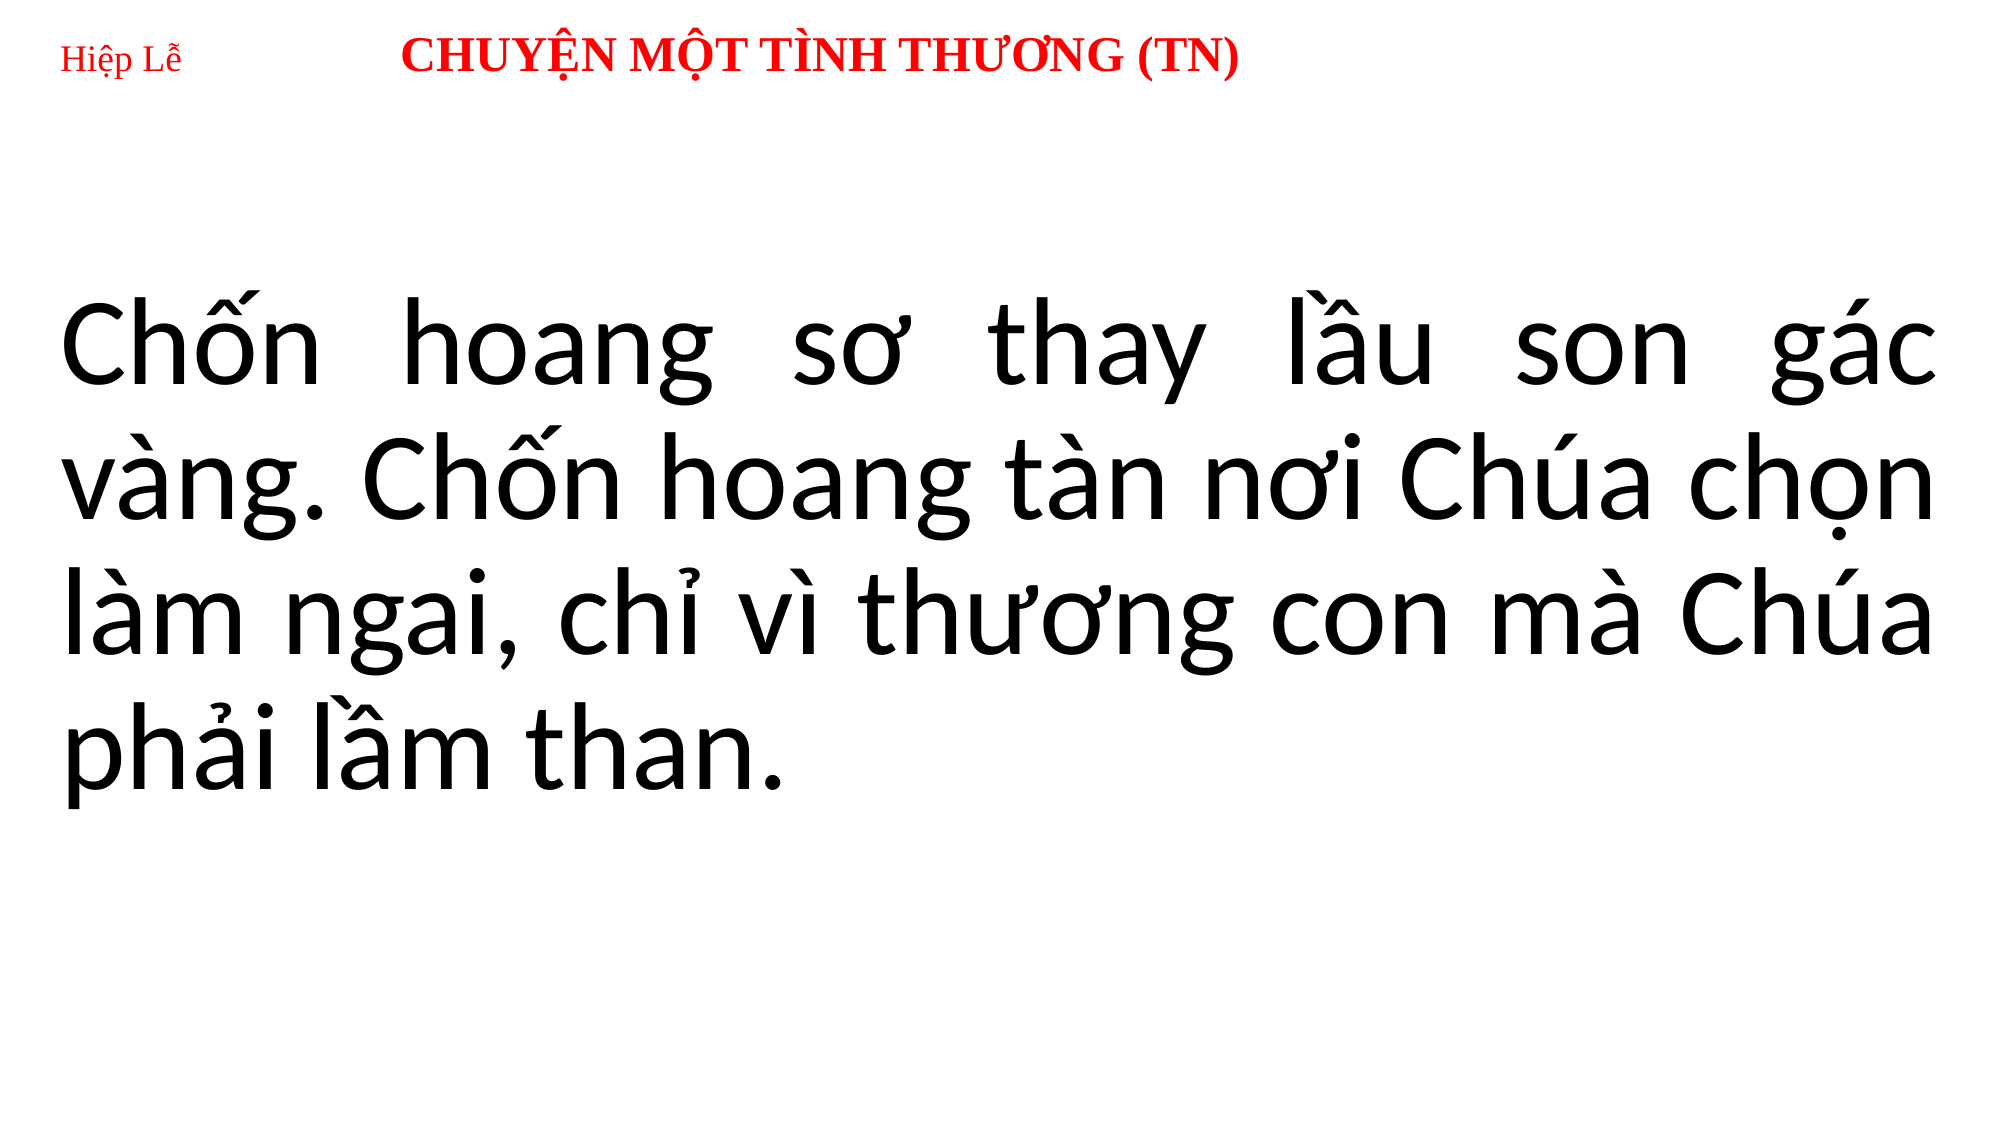

# Hiệp Lễ                       CHUYỆN MỘT TÌNH THƯƠNG (TN)
Chốn hoang sơ thay lầu son gác vàng. Chốn hoang tàn nơi Chúa chọn làm ngai, chỉ vì thương con mà Chúa phải lầm than.